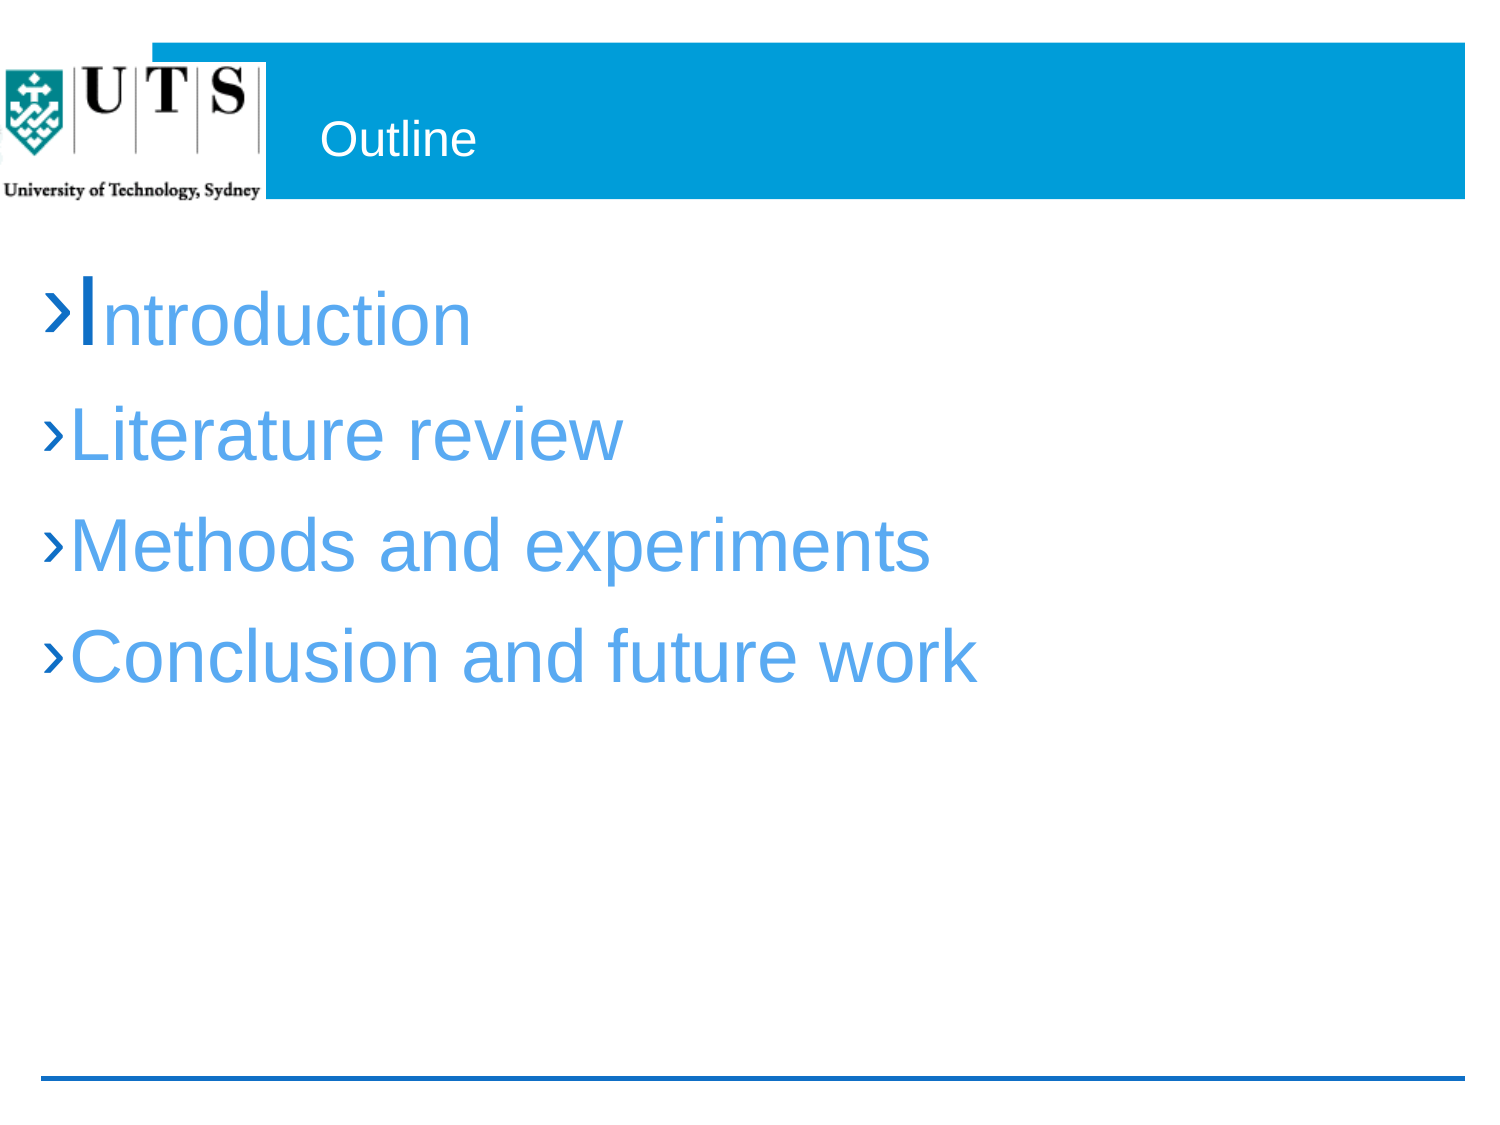

# Outline
Introduction
Literature review
Methods and experiments
Conclusion and future work